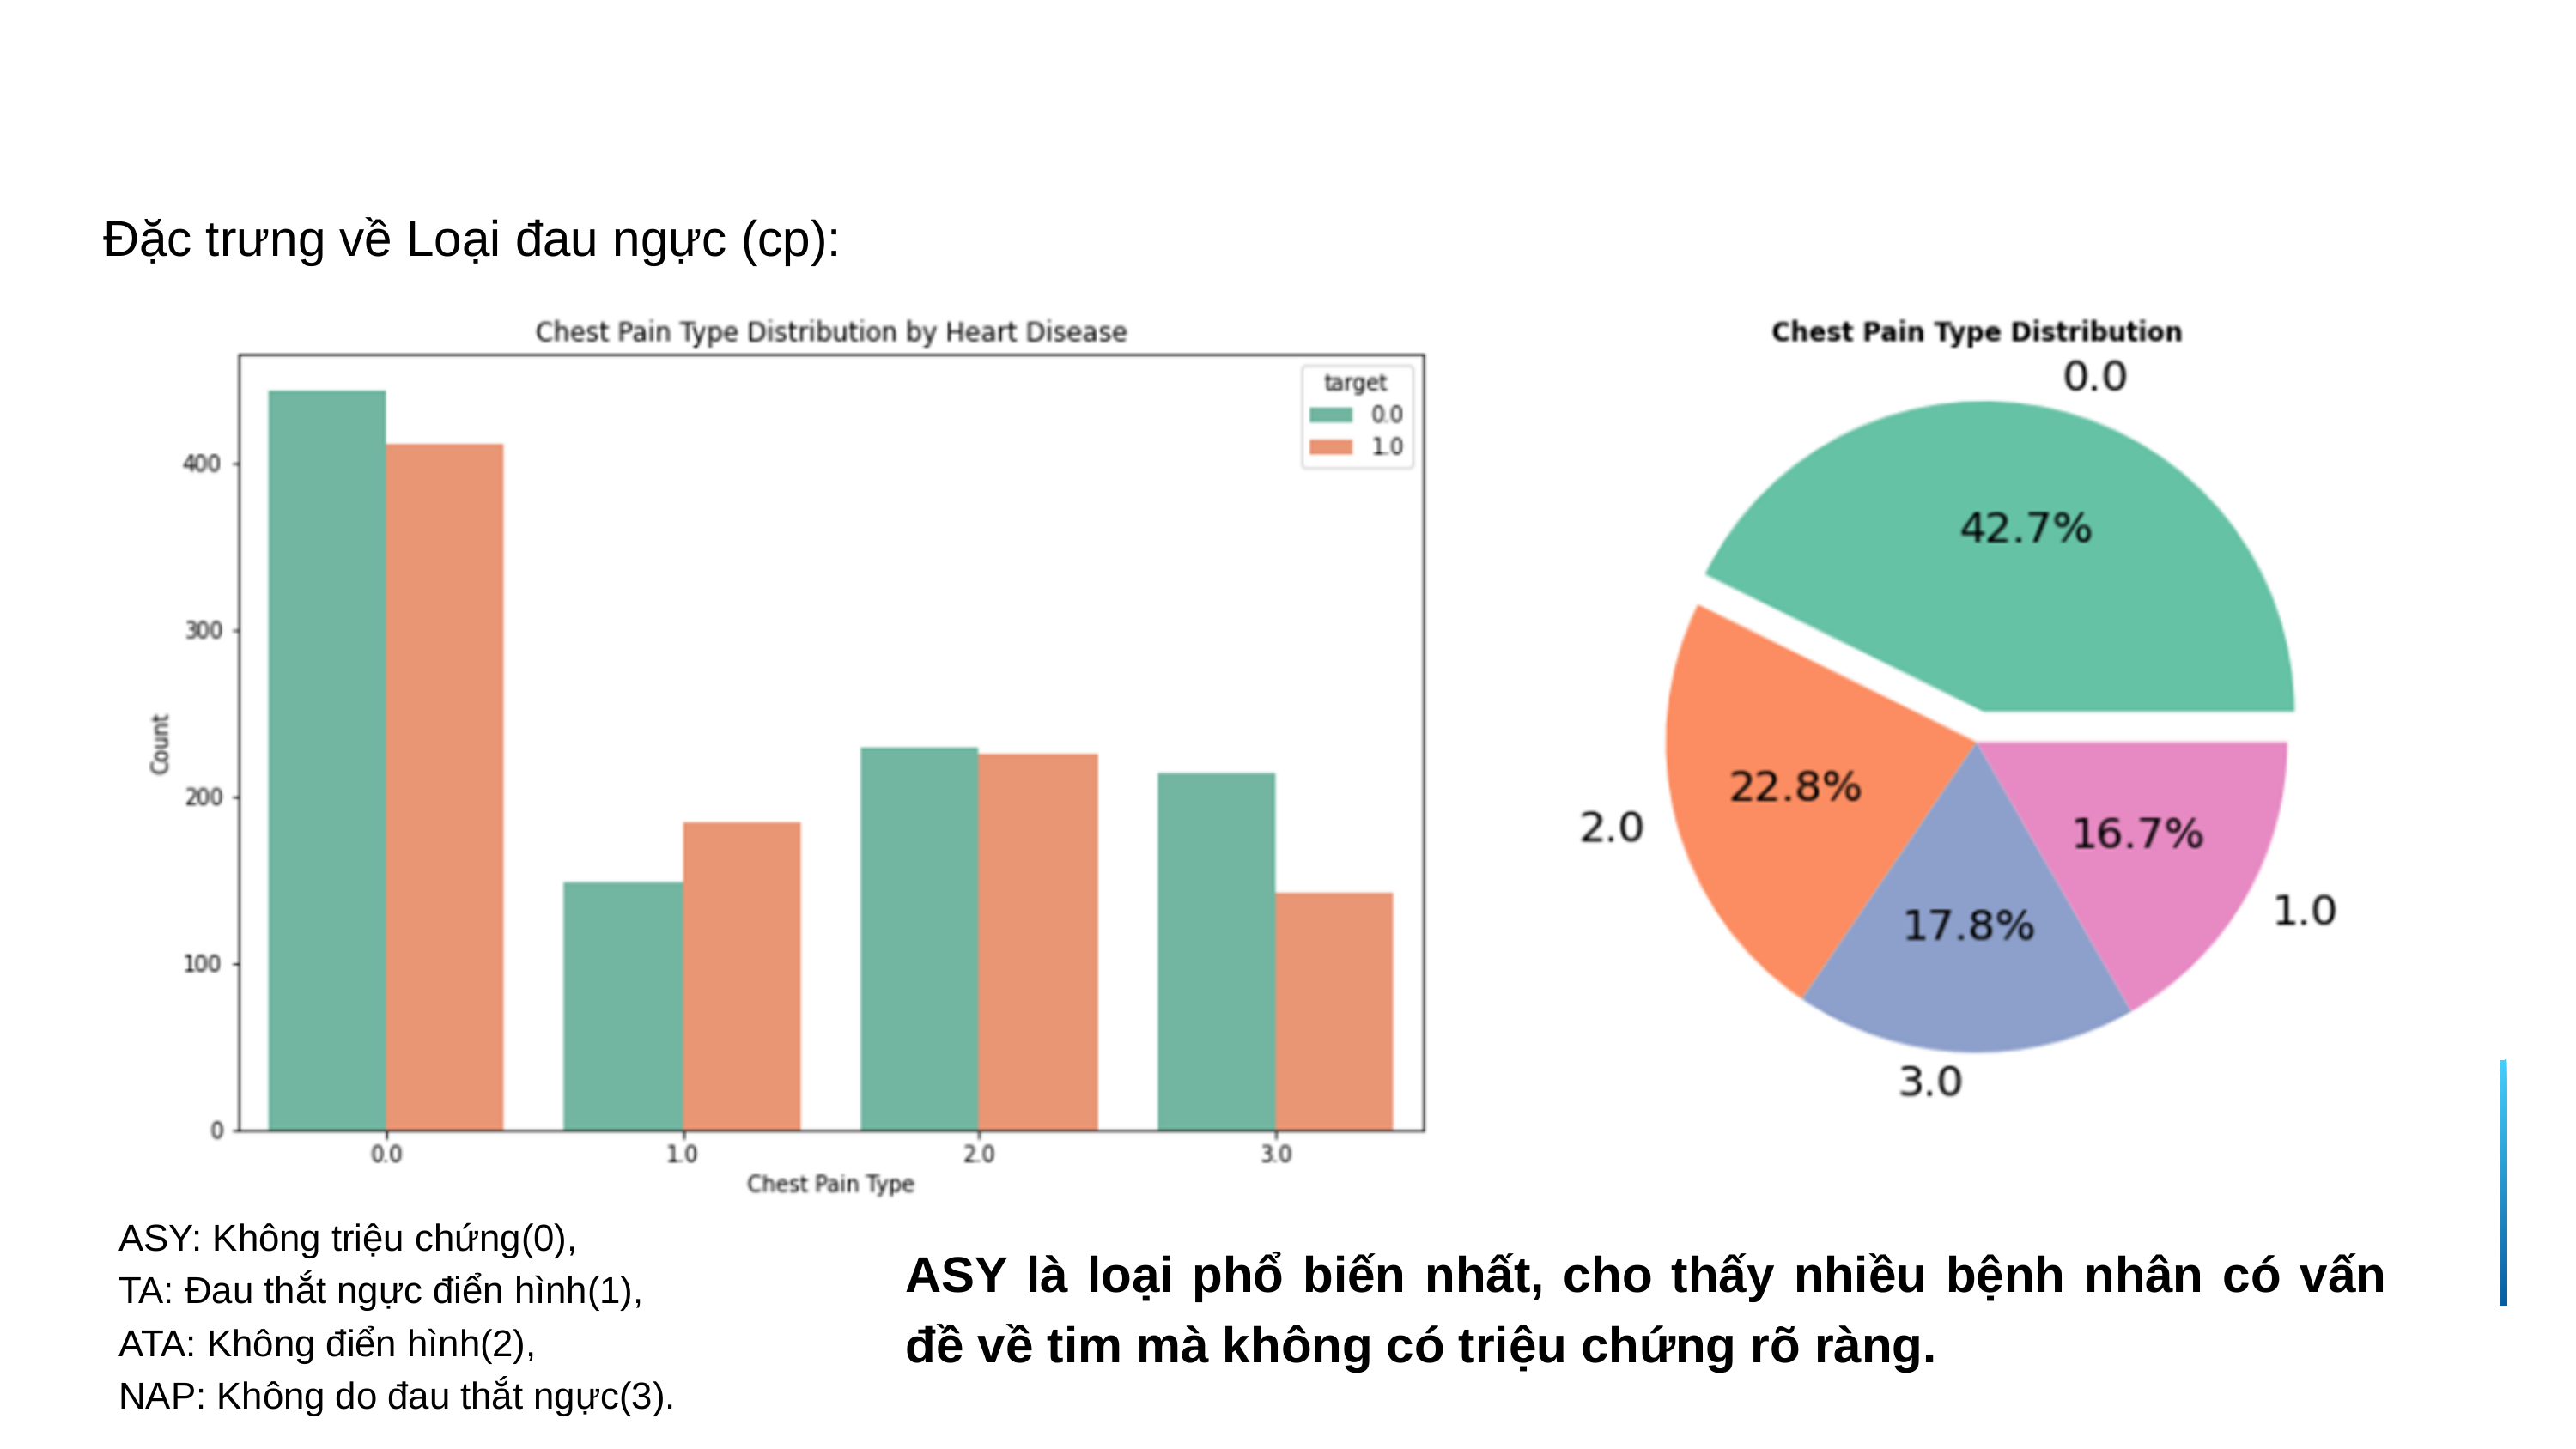

Đặc trưng về Loại đau ngực (cp):

ASY: Không triệu chứng(0),
TA: Đau thắt ngực điển hình(1),
ATA: Không điển hình(2),
NAP: Không do đau thắt ngực(3).
ASY là loại phổ biến nhất, cho thấy nhiều bệnh nhân có vấn đề về tim mà không có triệu chứng rõ ràng.